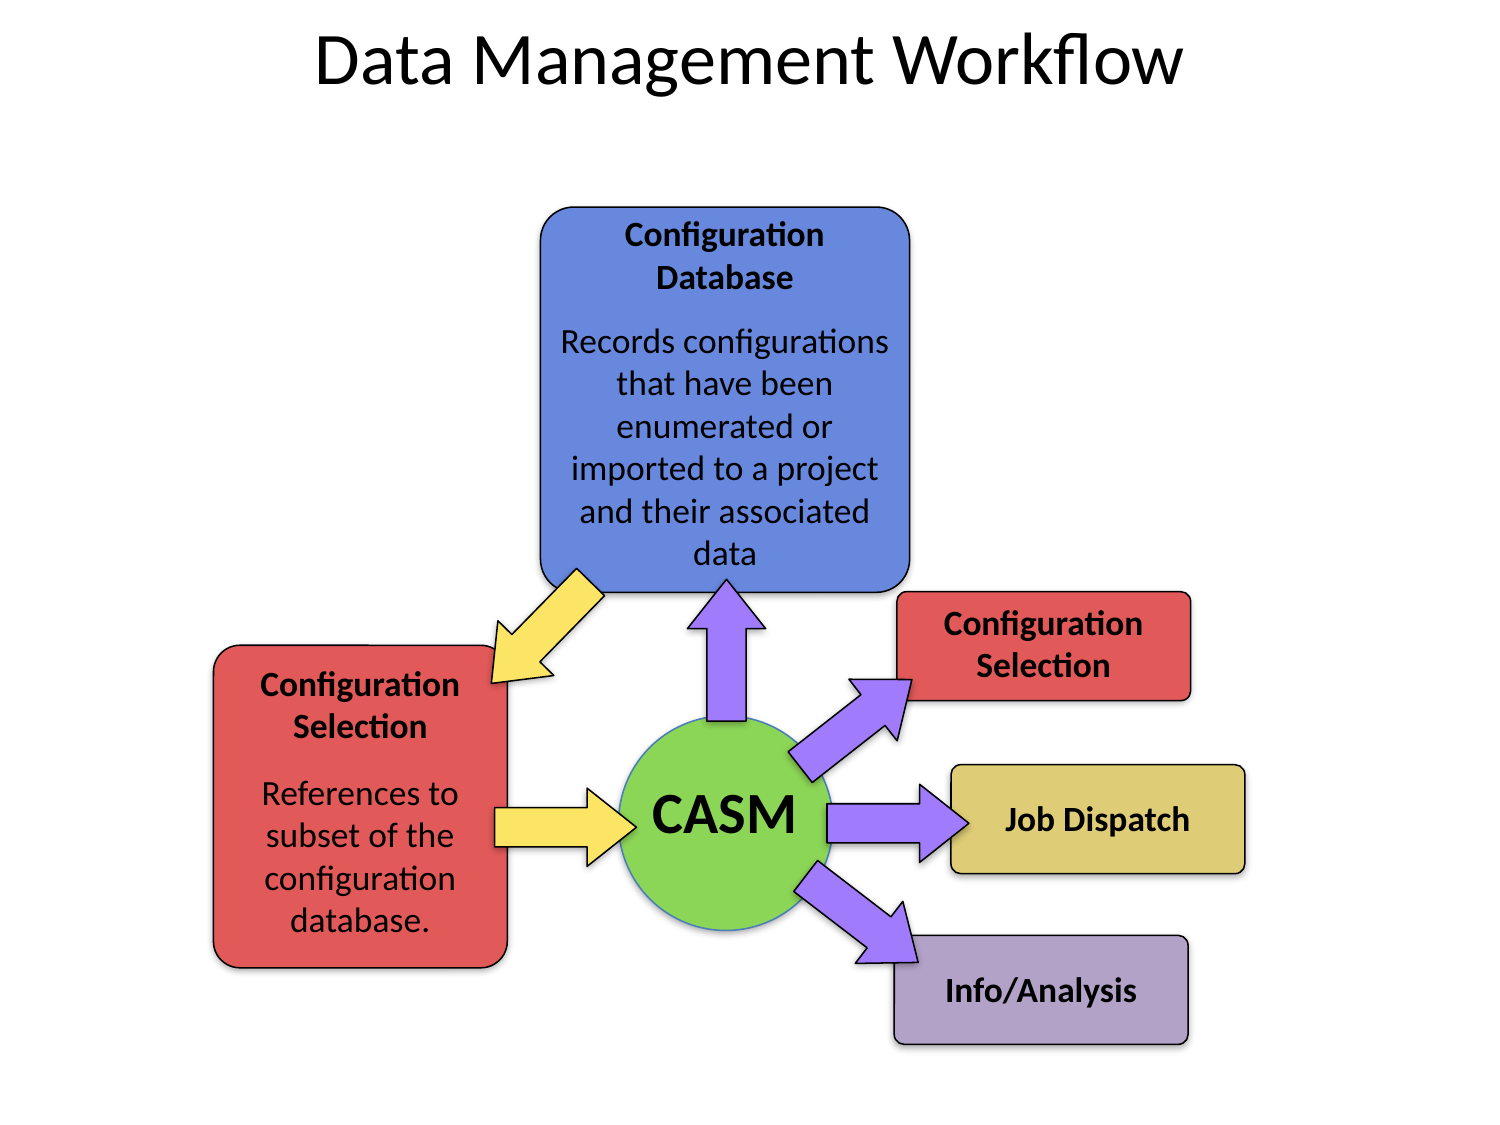

# Data Management Workflow
Configuration Database

Records configurations that have been enumerated or imported to a project and their associated data

Configuration Selection

Configuration Selection
References to subset of the configuration database.

Job Dispatch
CASM

Info/Analysis